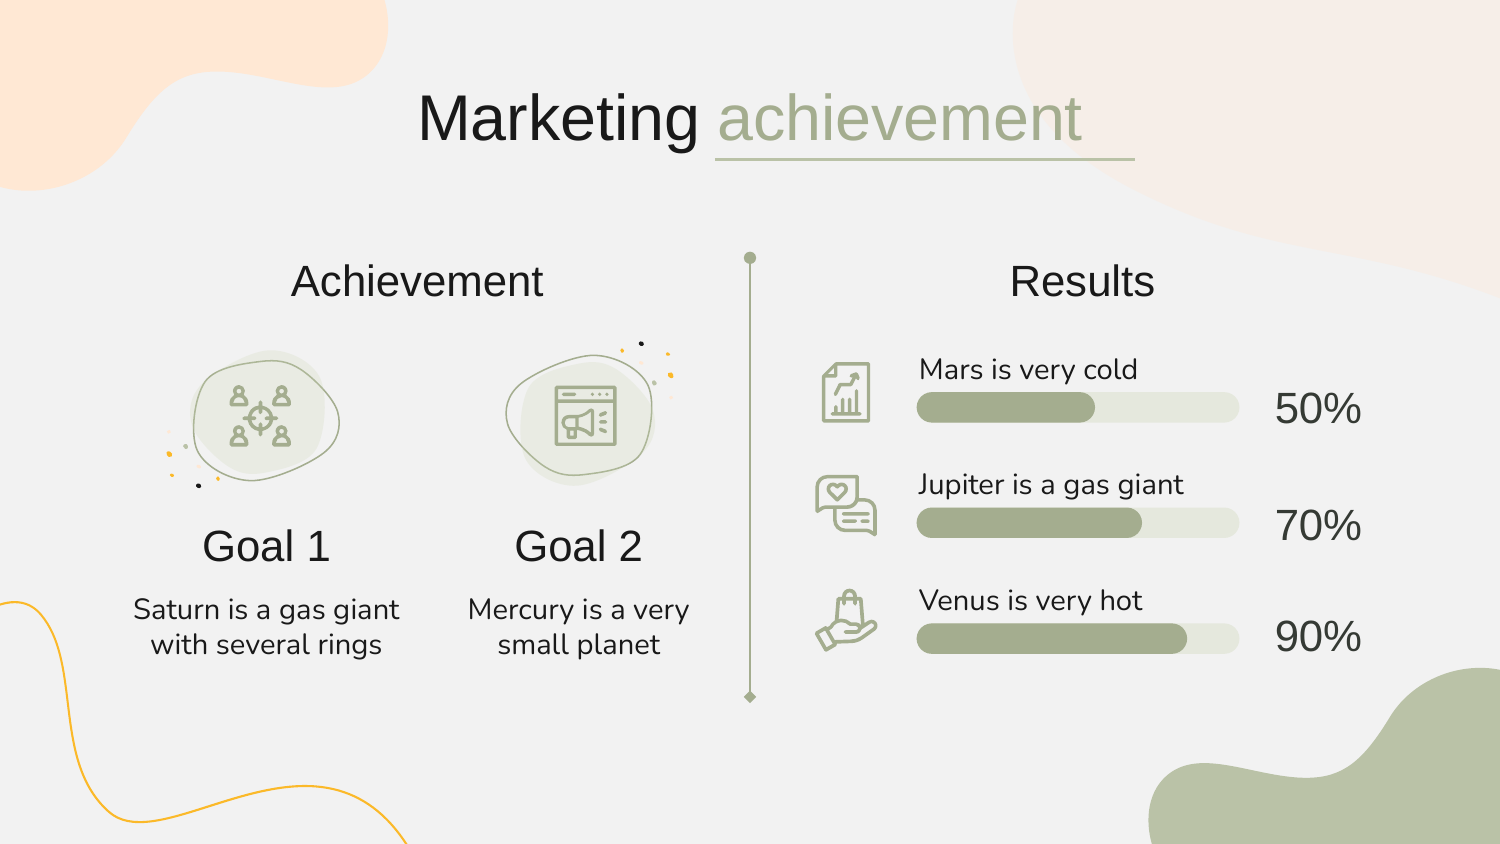

# Marketing achievement
Achievement
Results
Mars is very cold

50%

Jupiter is a gas giant

70%

Goal 2
Goal 1
Venus is very hot
Mercury is a very small planet
Saturn is a gas giant with several rings

90%